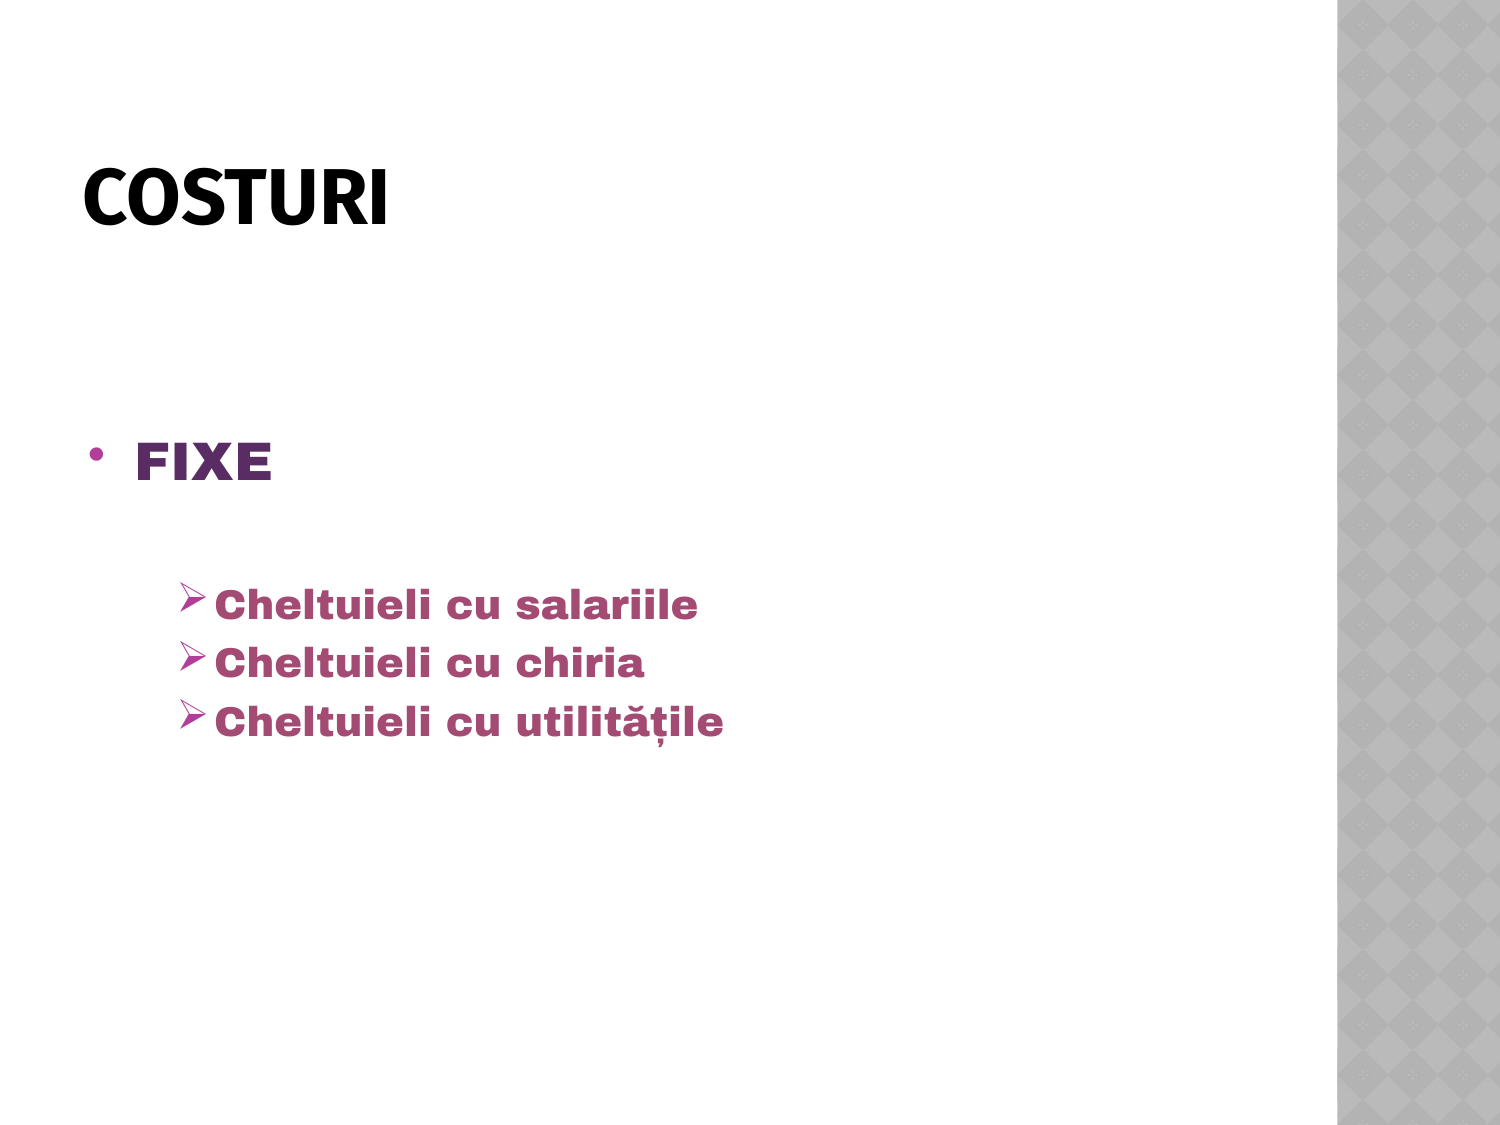

# COSTURI

FIXE

Cheltuieli cu salariile
Cheltuieli cu chiria
Cheltuieli cu utilitățile